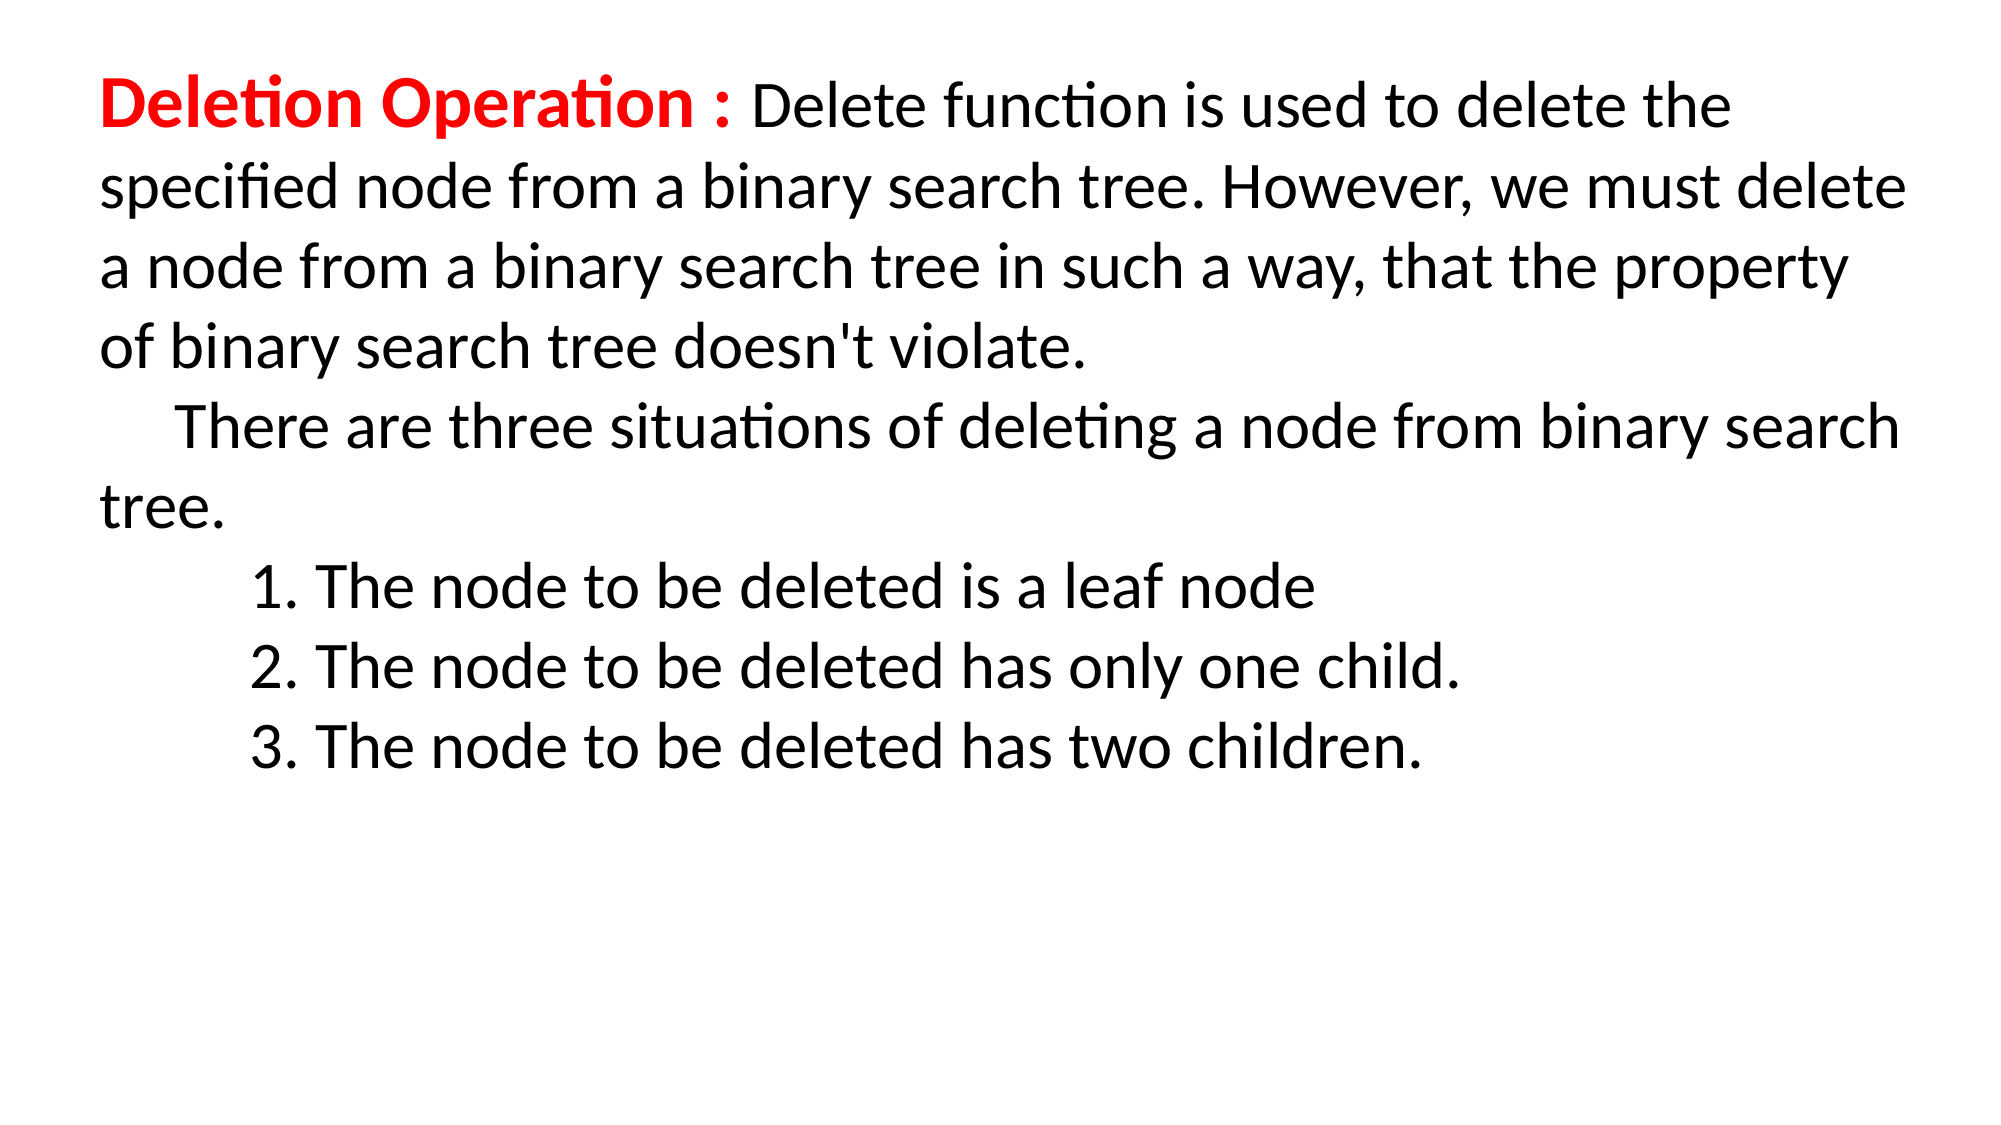

Deletion Operation : Delete function is used to delete the specified node from a binary search tree. However, we must delete a node from a binary search tree in such a way, that the property of binary search tree doesn't violate.
There are three situations of deleting a node from binary search tree.
1. The node to be deleted is a leaf node
2. The node to be deleted has only one child.
3. The node to be deleted has two children.